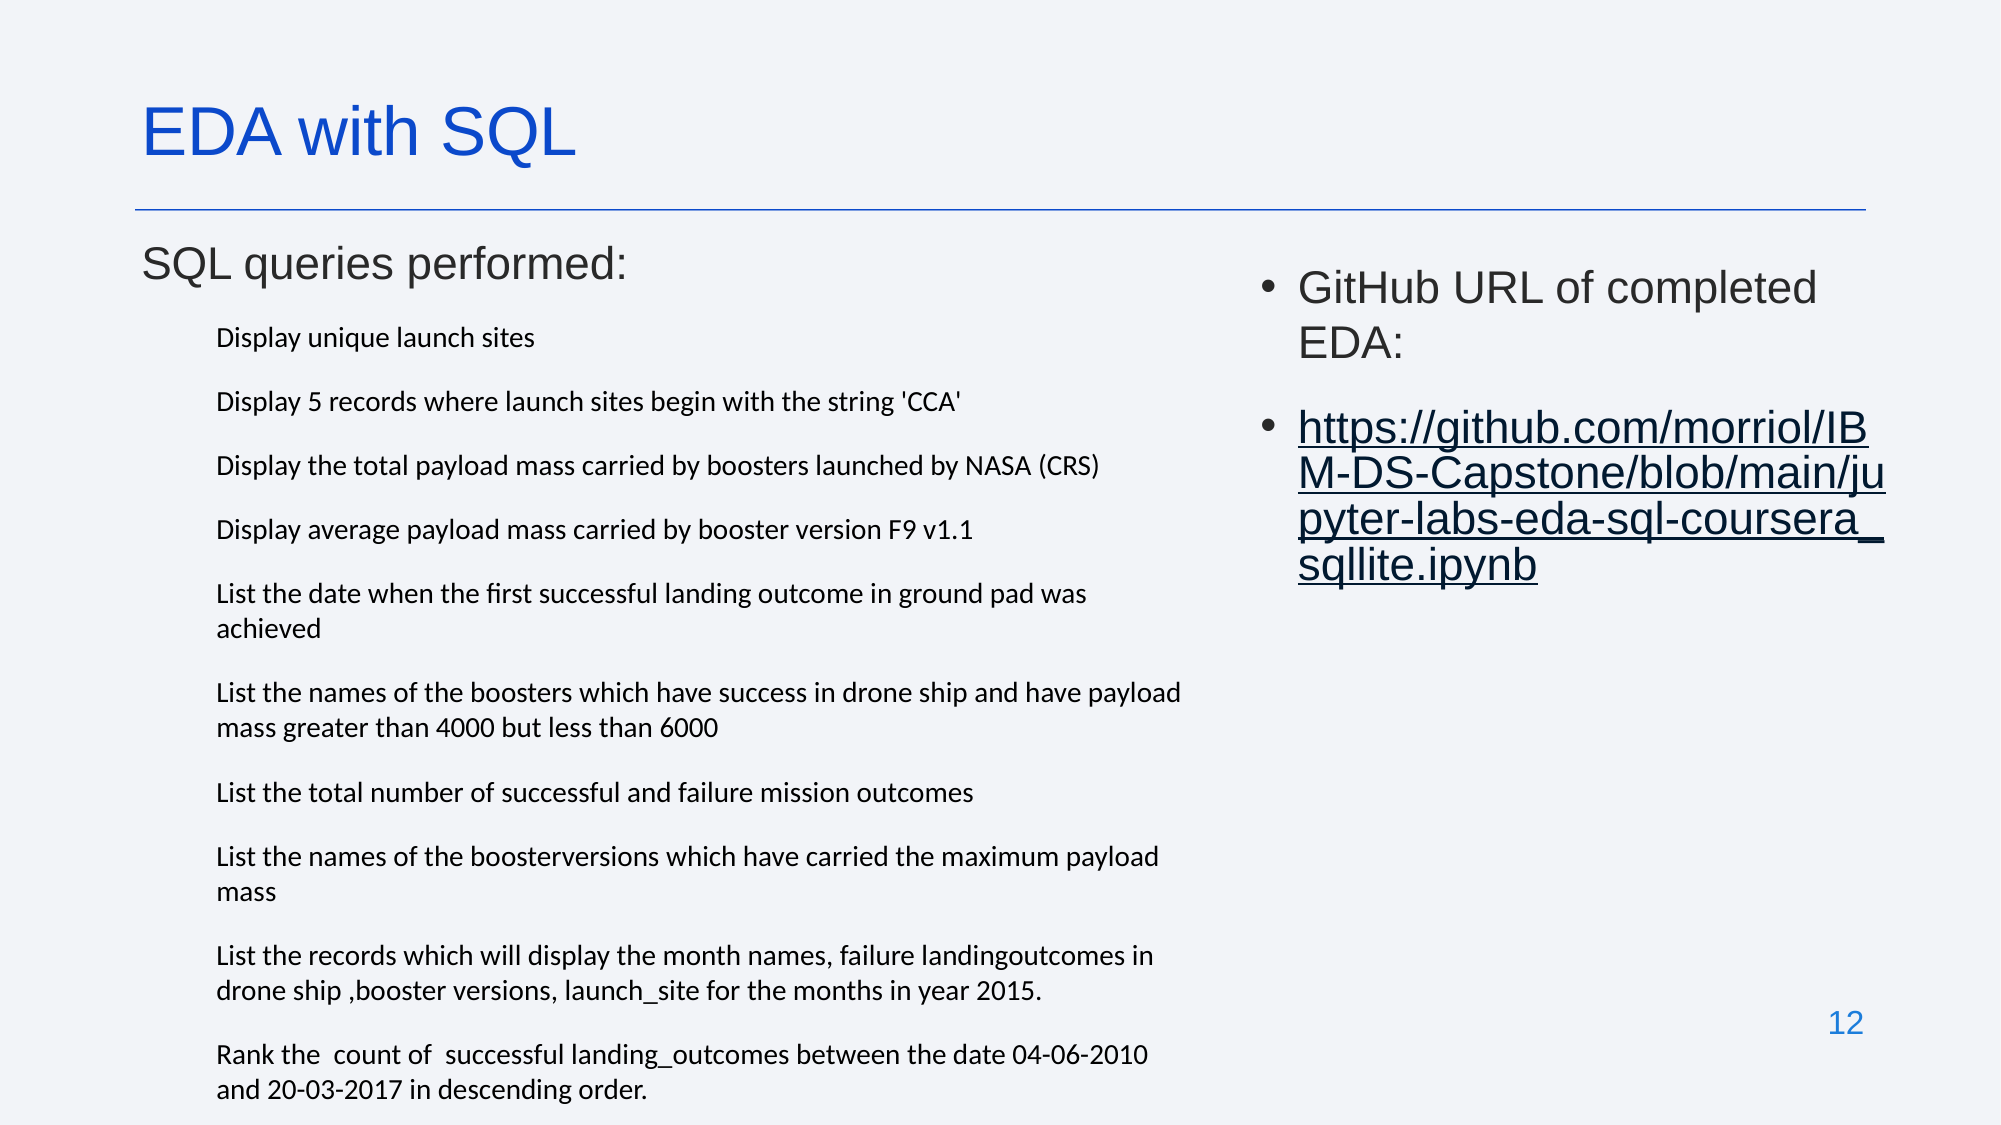

EDA with SQL
SQL queries performed:
Display unique launch sites
Display 5 records where launch sites begin with the string 'CCA'
Display the total payload mass carried by boosters launched by NASA (CRS)
Display average payload mass carried by booster version F9 v1.1
List the date when the first successful landing outcome in ground pad was achieved
List the names of the boosters which have success in drone ship and have payload mass greater than 4000 but less than 6000
List the total number of successful and failure mission outcomes
List the names of the boosterversions which have carried the maximum payload mass
List the records which will display the month names, failure landingoutcomes in drone ship ,booster versions, launch_site for the months in year 2015.
Rank the  count of  successful landing_outcomes between the date 04-06-2010 and 20-03-2017 in descending order.
GitHub URL of completed EDA:
https://github.com/morriol/IBM-DS-Capstone/blob/main/jupyter-labs-eda-sql-coursera_sqllite.ipynb

12